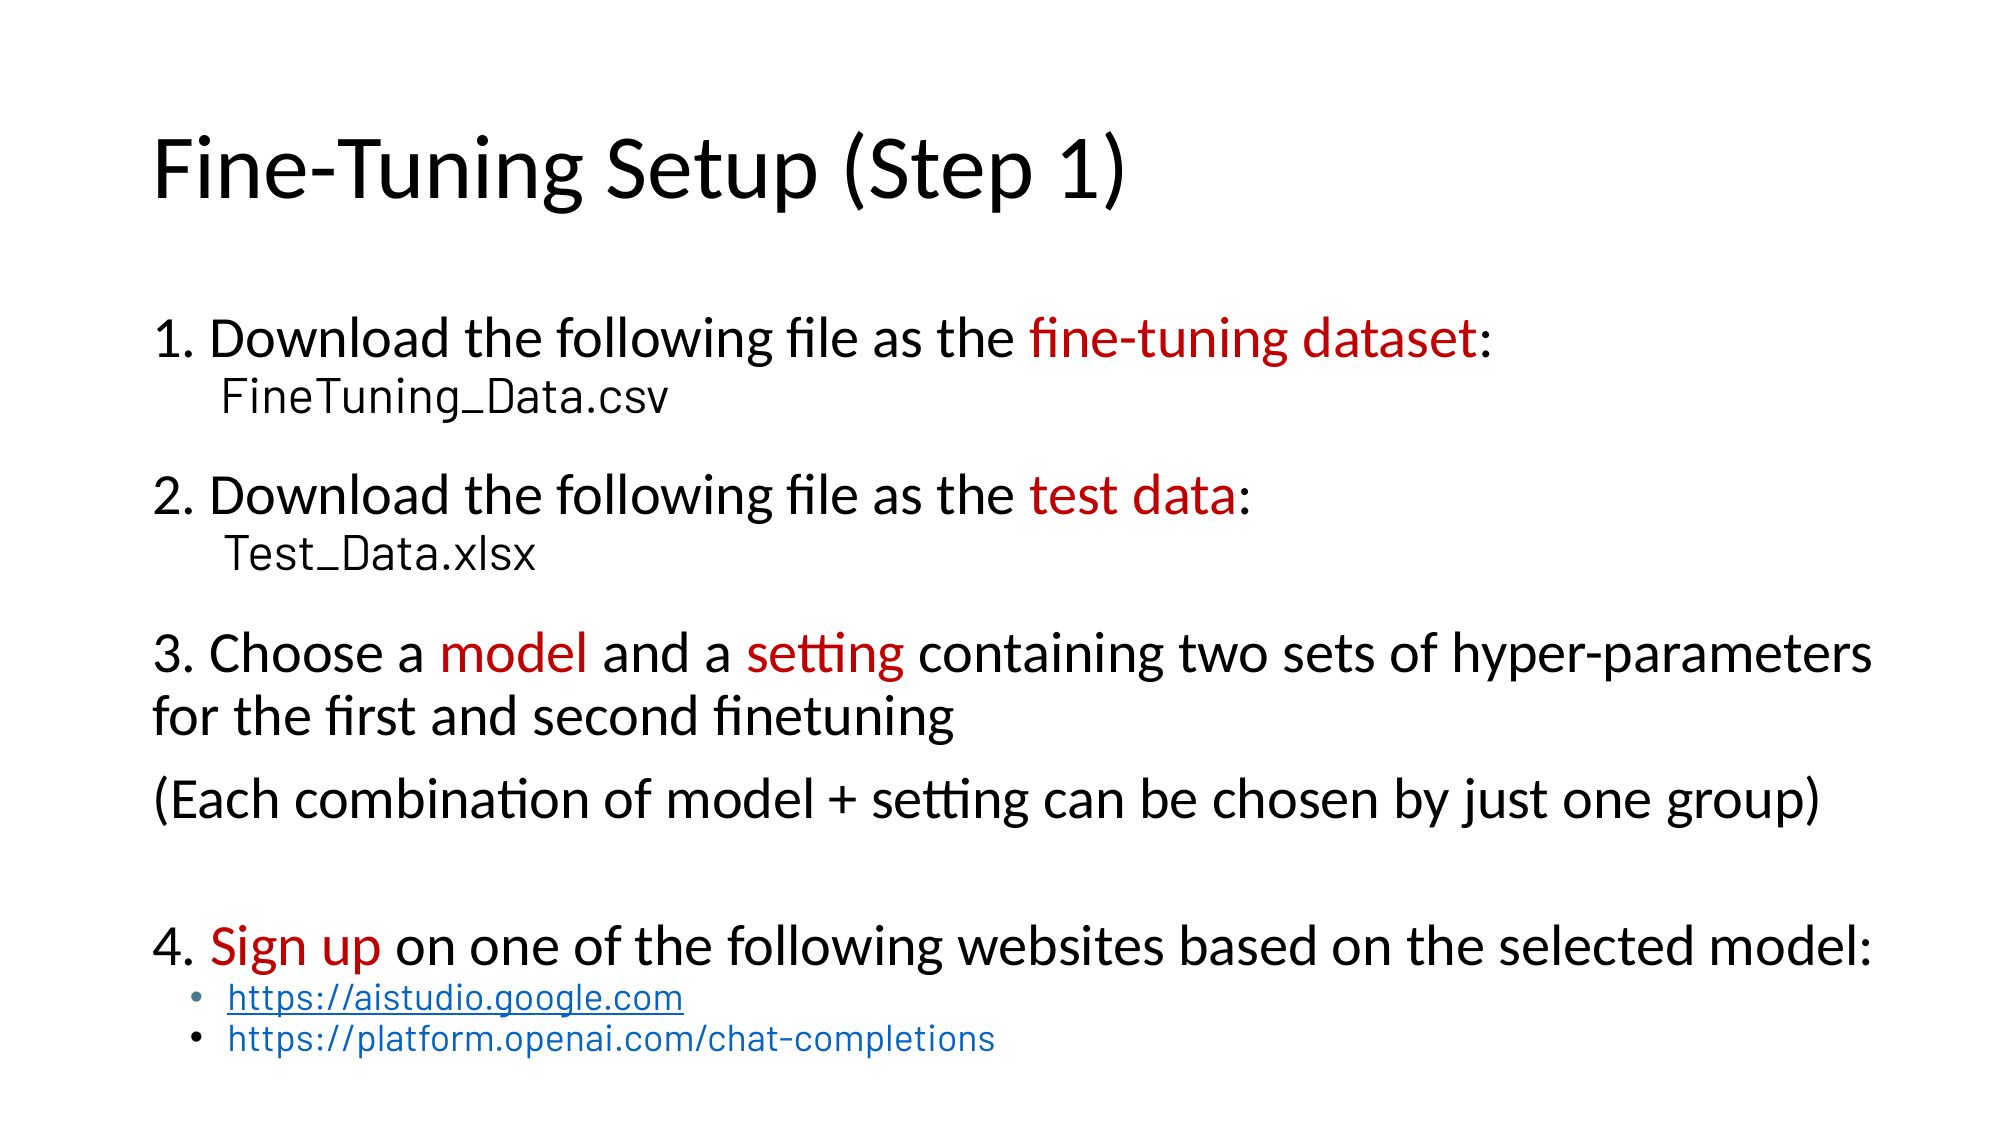

# Fine-Tuning Setup (Step 1)
1. Download the following file as the fine-tuning dataset:
   FineTuning_Data.csv

2. Download the following file as the test data:
       Test_Data.xlsx

3. Choose a model and a setting containing two sets of hyper-parameters for the first and second finetuning
(Each combination of model + setting can be chosen by just one group)

4. Sign up on one of the following websites based on the selected model:
https://aistudio.google.com
https://platform.openai.com/chat-completions